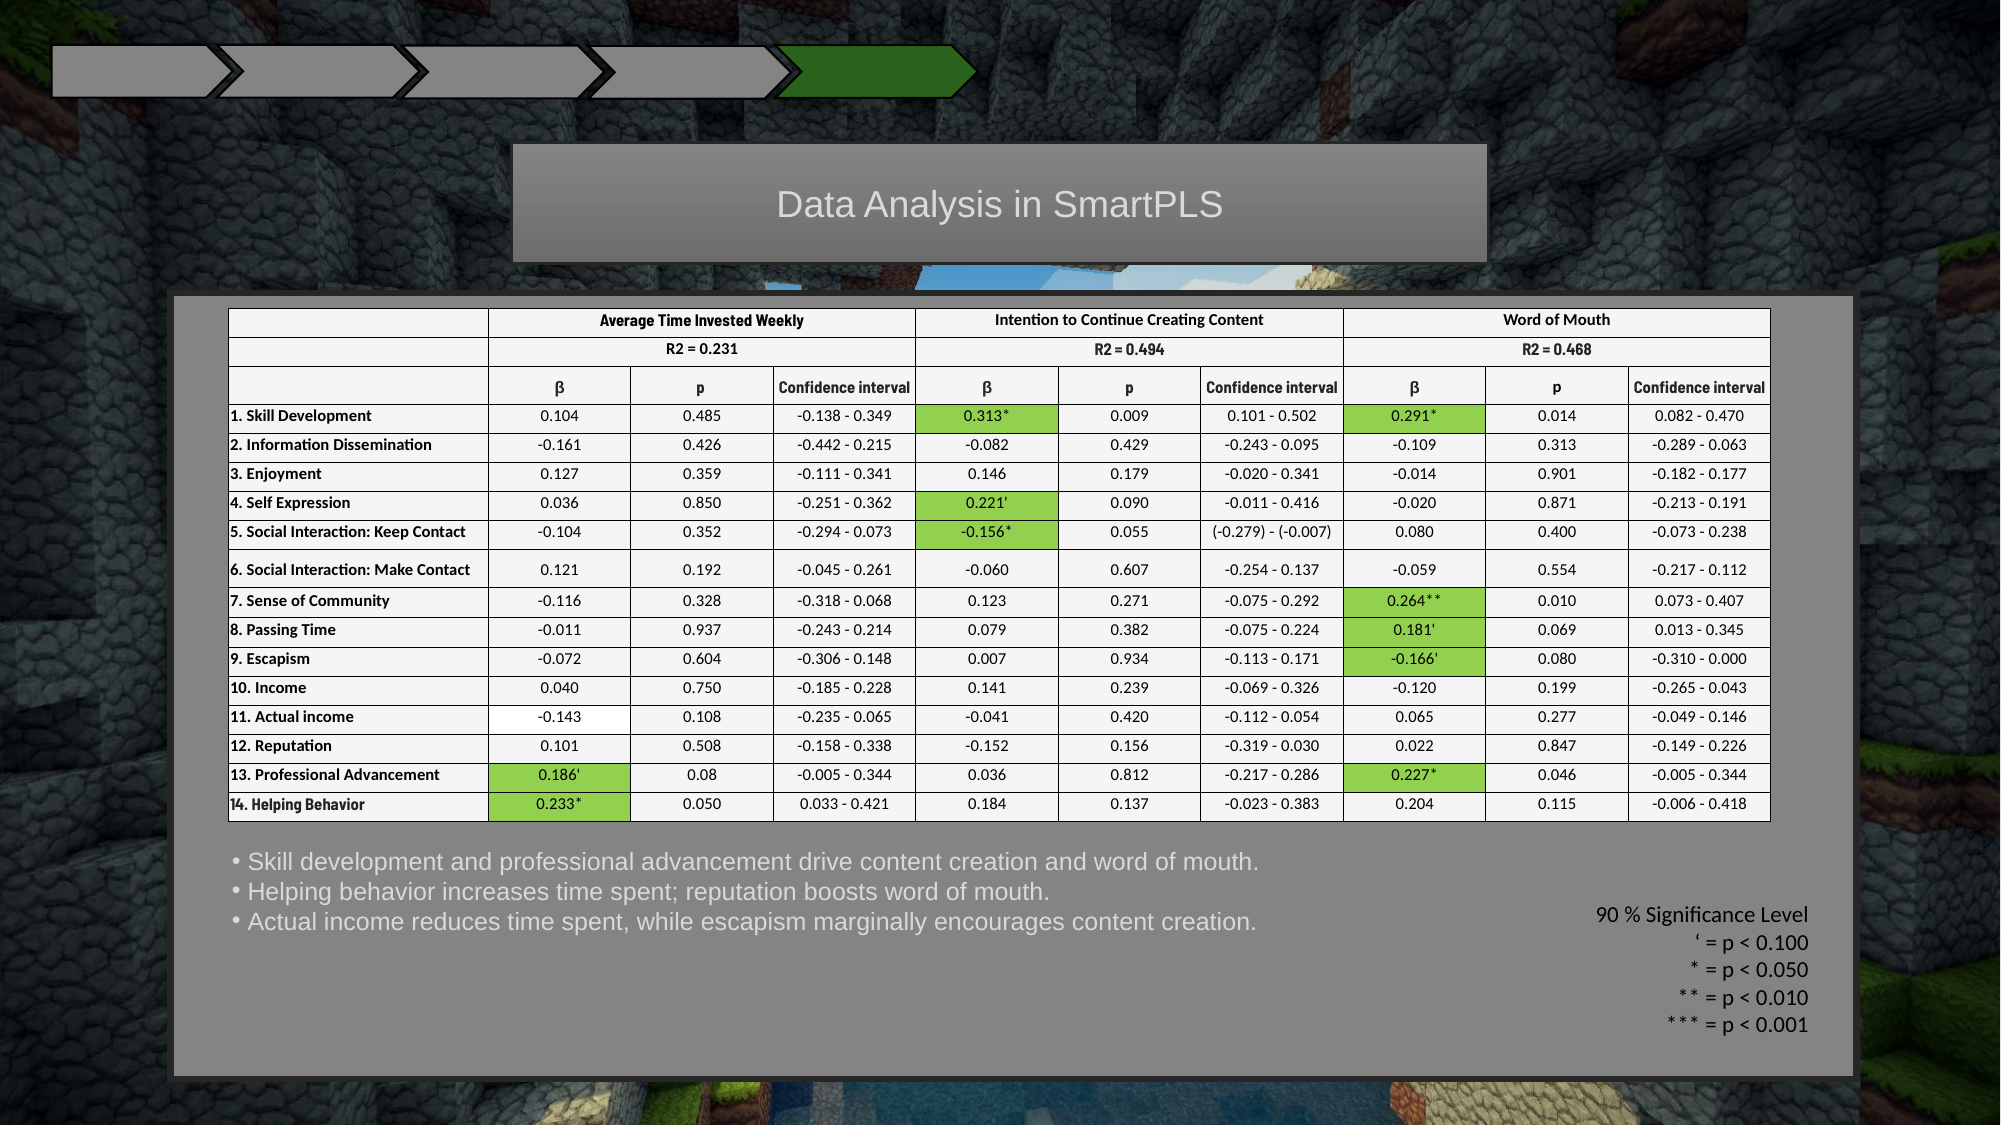

Data Analysis in SmartPLS

|  | Average Time Invested Weekly |  |  | Intention to Continue Creating Content |  |  | Word of Mouth |  |  |
| --- | --- | --- | --- | --- | --- | --- | --- | --- | --- |
|  | R2 = 0.231 |  |  | R2 = 0.494 |  |  | R2 = 0.468 |  |  |
|  | β | p | Confidence interval | β | p | Confidence interval | β | p | Confidence interval |
| 1. Skill Development | 0.104 | 0.485 | -0.138 - 0.349 | 0.313\* | 0.009 | 0.101 - 0.502 | 0.291\* | 0.014 | 0.082 - 0.470 |
| 2. Information Dissemination | -0.161 | 0.426 | -0.442 - 0.215 | -0.082 | 0.429 | -0.243 - 0.095 | -0.109 | 0.313 | -0.289 - 0.063 |
| 3. Enjoyment | 0.127 | 0.359 | -0.111 - 0.341 | 0.146 | 0.179 | -0.020 - 0.341 | -0.014 | 0.901 | -0.182 - 0.177 |
| 4. Self Expression | 0.036 | 0.850 | -0.251 - 0.362 | 0.221' | 0.090 | -0.011 - 0.416 | -0.020 | 0.871 | -0.213 - 0.191 |
| 5. Social Interaction: Keep Contact | -0.104 | 0.352 | -0.294 - 0.073 | -0.156\* | 0.055 | (-0.279) - (-0.007) | 0.080 | 0.400 | -0.073 - 0.238 |
| 6. Social Interaction: Make Contact | 0.121 | 0.192 | -0.045 - 0.261 | -0.060 | 0.607 | -0.254 - 0.137 | -0.059 | 0.554 | -0.217 - 0.112 |
| 7. Sense of Community | -0.116 | 0.328 | -0.318 - 0.068 | 0.123 | 0.271 | -0.075 - 0.292 | 0.264\*\* | 0.010 | 0.073 - 0.407 |
| 8. Passing Time | -0.011 | 0.937 | -0.243 - 0.214 | 0.079 | 0.382 | -0.075 - 0.224 | 0.181' | 0.069 | 0.013 - 0.345 |
| 9. Escapism | -0.072 | 0.604 | -0.306 - 0.148 | 0.007 | 0.934 | -0.113 - 0.171 | -0.166' | 0.080 | -0.310 - 0.000 |
| 10. Income | 0.040 | 0.750 | -0.185 - 0.228 | 0.141 | 0.239 | -0.069 - 0.326 | -0.120 | 0.199 | -0.265 - 0.043 |
| 11. Actual income | -0.143 | 0.108 | -0.235 - 0.065 | -0.041 | 0.420 | -0.112 - 0.054 | 0.065 | 0.277 | -0.049 - 0.146 |
| 12. Reputation | 0.101 | 0.508 | -0.158 - 0.338 | -0.152 | 0.156 | -0.319 - 0.030 | 0.022 | 0.847 | -0.149 - 0.226 |
| 13. Professional Advancement | 0.186' | 0.08 | -0.005 - 0.344 | 0.036 | 0.812 | -0.217 - 0.286 | 0.227\* | 0.046 | -0.005 - 0.344 |
| 14. Helping Behavior | 0.233\* | 0.050 | 0.033 - 0.421 | 0.184 | 0.137 | -0.023 - 0.383 | 0.204 | 0.115 | -0.006 - 0.418 |
 Skill development and professional advancement drive content creation and word of mouth.
 Helping behavior increases time spent; reputation boosts word of mouth.
 Actual income reduces time spent, while escapism marginally encourages content creation.

90 % Significance Level
‘ = p < 0.100
* = p < 0.050
** = p < 0.010
*** = p < 0.001